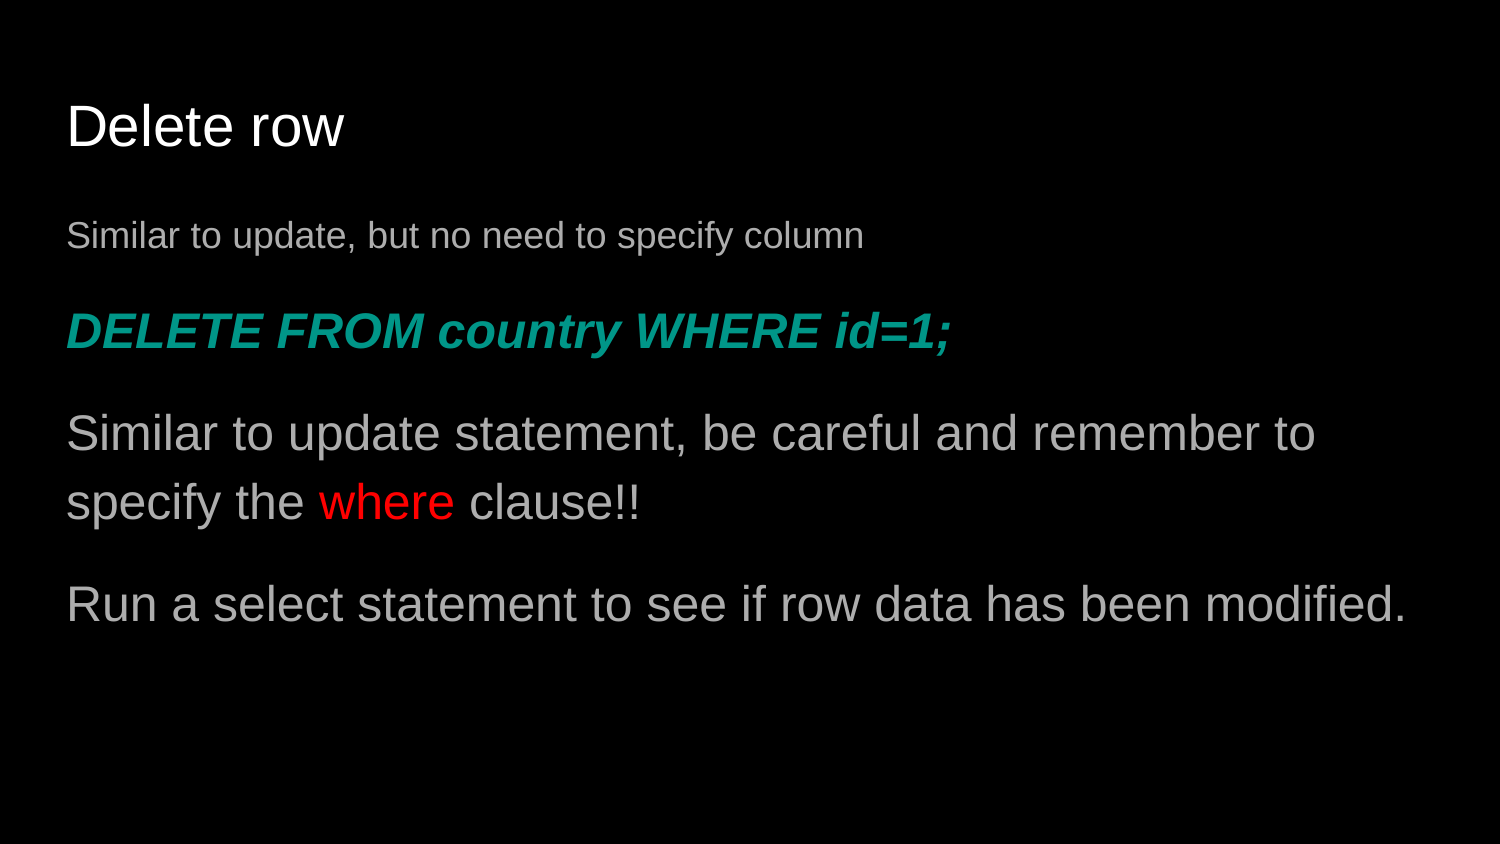

# Delete row
Similar to update, but no need to specify column
DELETE FROM country WHERE id=1;
Similar to update statement, be careful and remember to specify the where clause!!
Run a select statement to see if row data has been modified.

https://goo.gl/kCuA7F